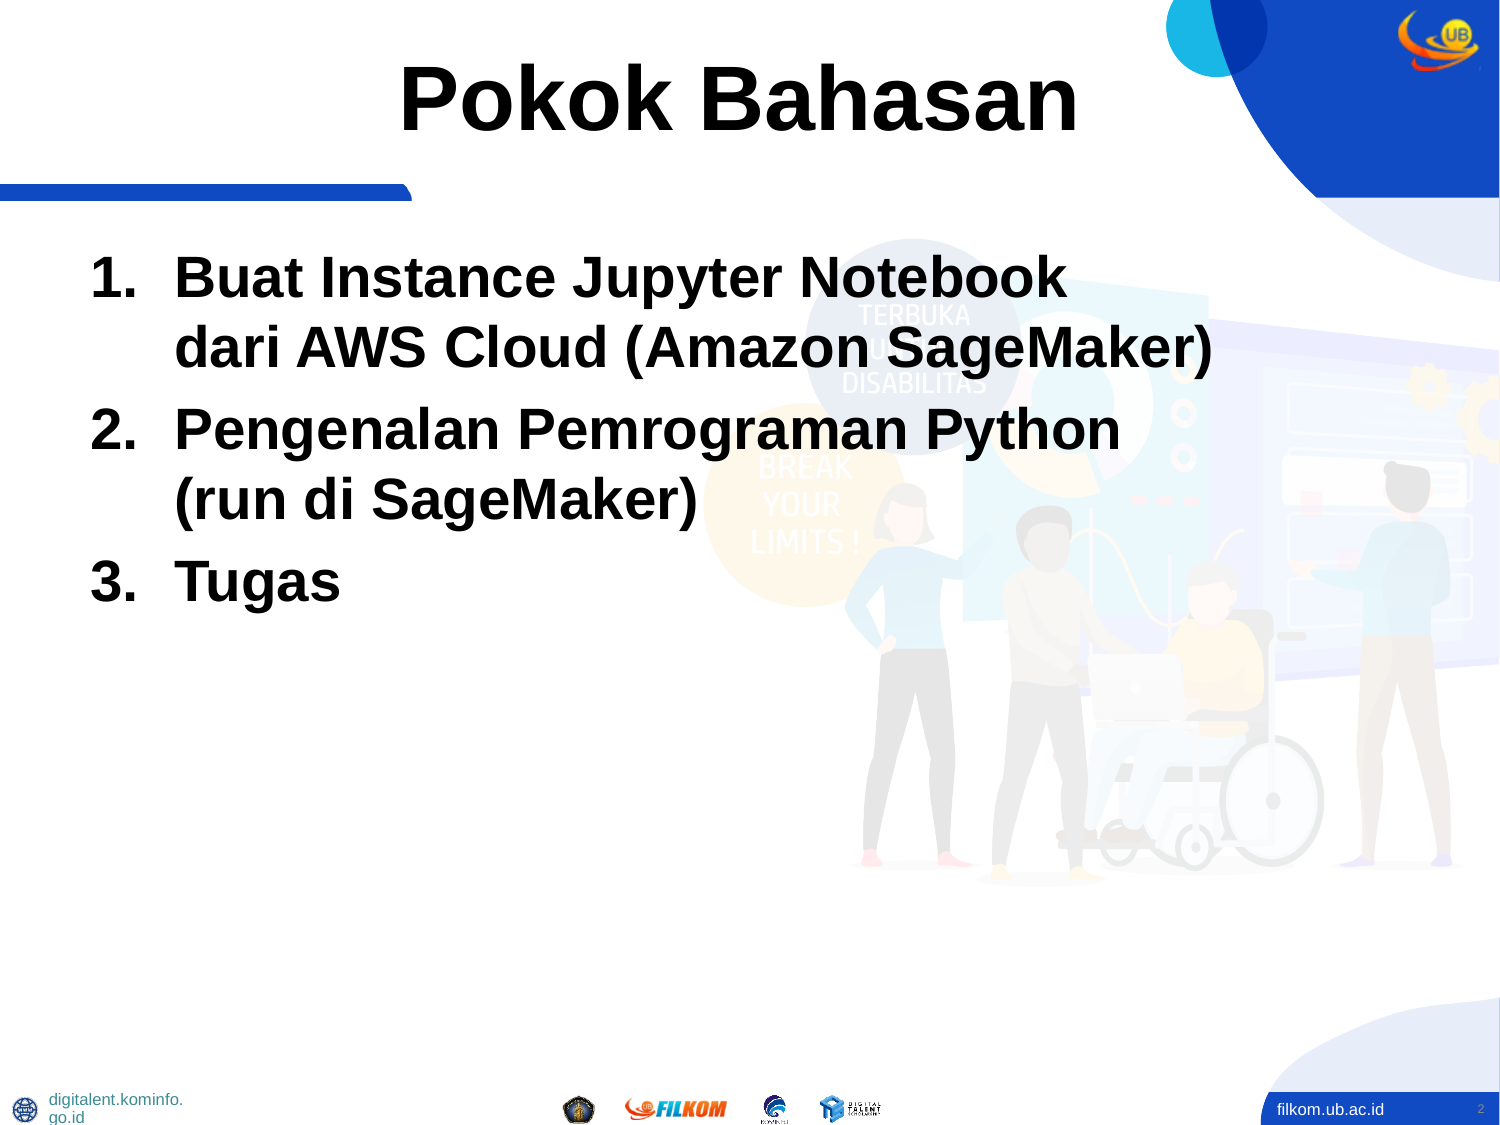

Pokok Bahasan
Buat Instance Jupyter Notebook
dari AWS Cloud (Amazon SageMaker)
Pengenalan Pemrograman Python
(run di SageMaker)
Tugas